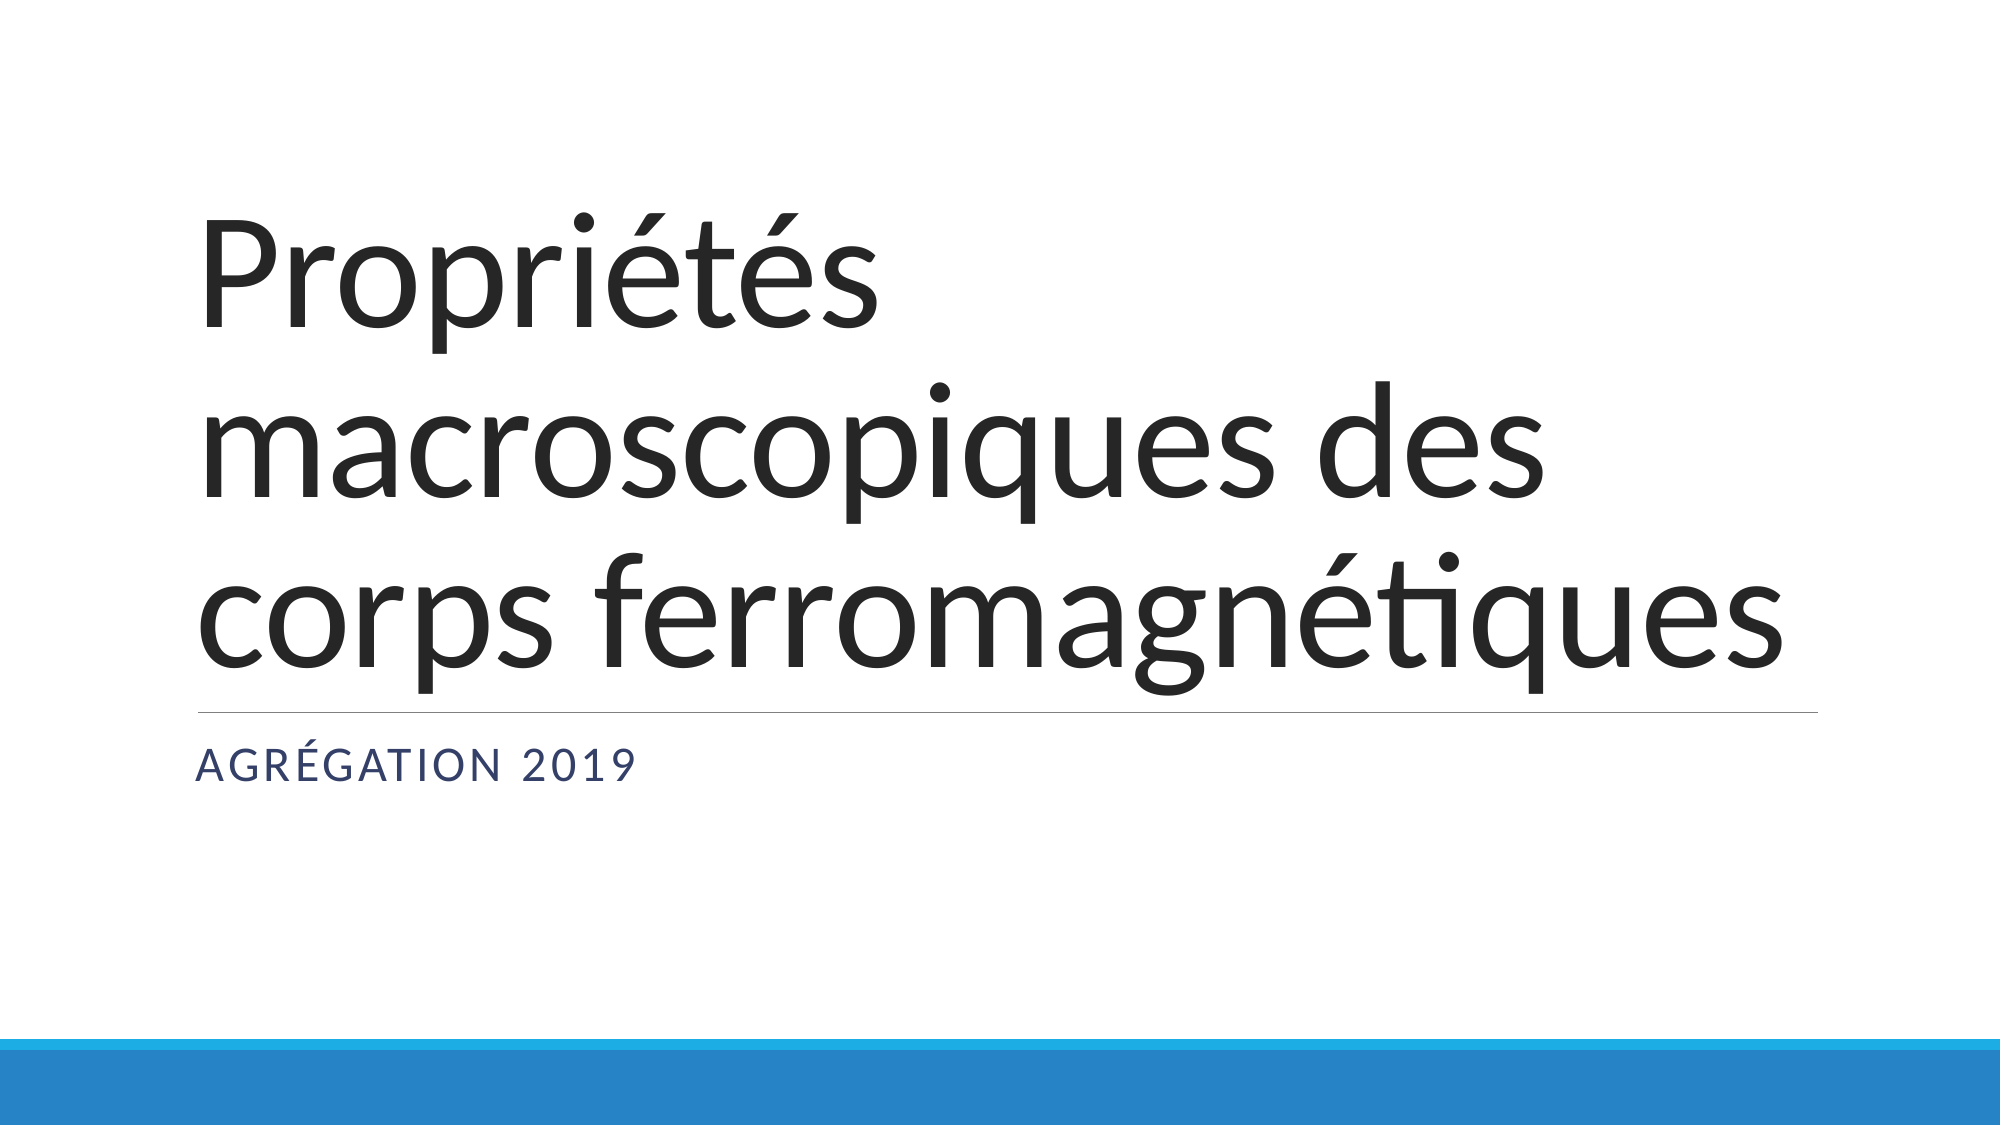

# Propriétés macroscopiques des corps ferromagnétiques
Agrégation 2019